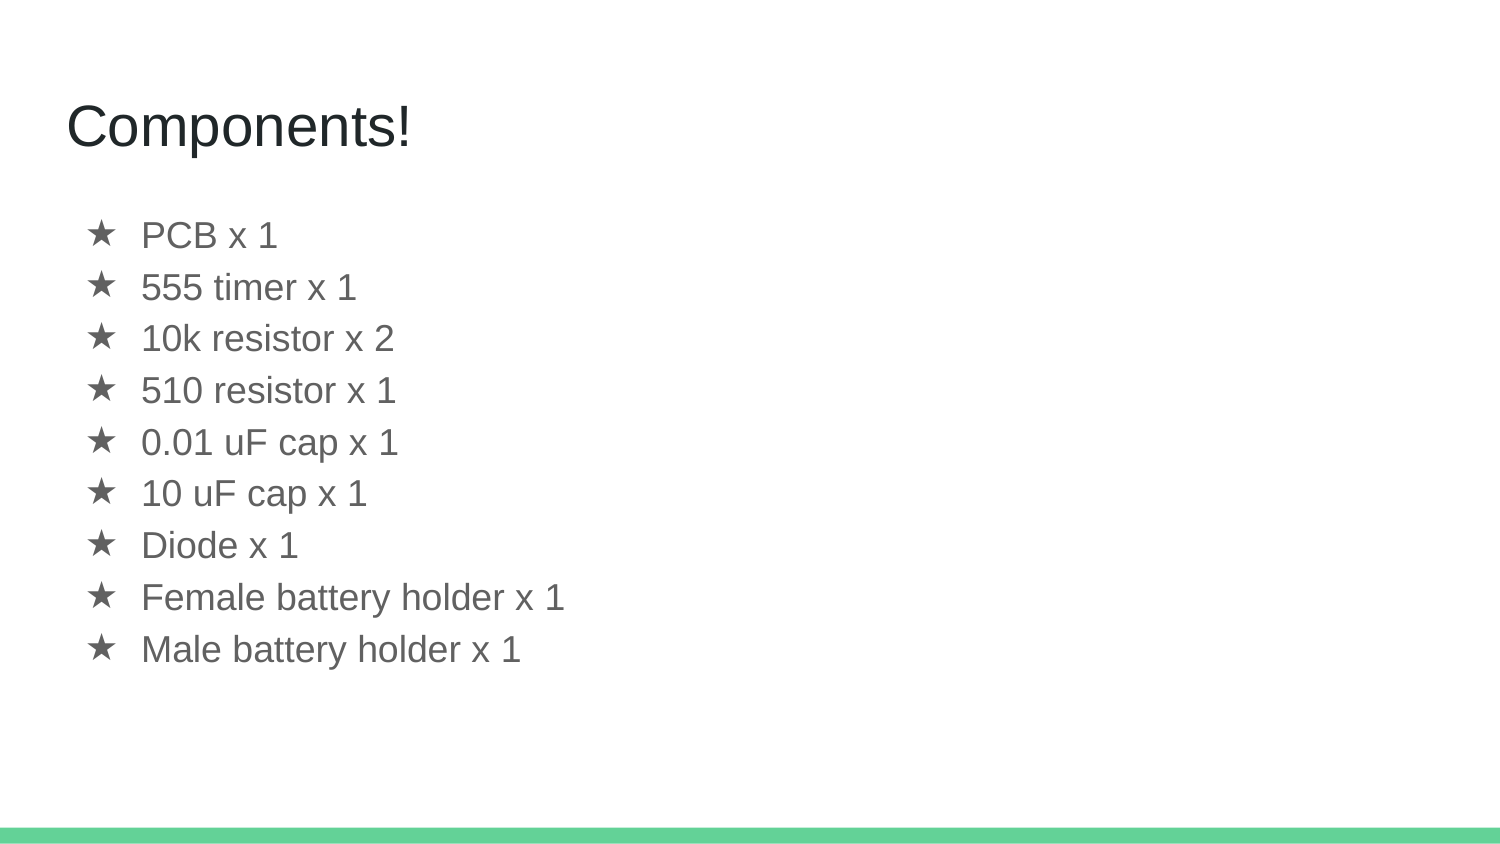

# Components!
PCB x 1
555 timer x 1
10k resistor x 2
510 resistor x 1
0.01 uF cap x 1
10 uF cap x 1
Diode x 1
Female battery holder x 1
Male battery holder x 1